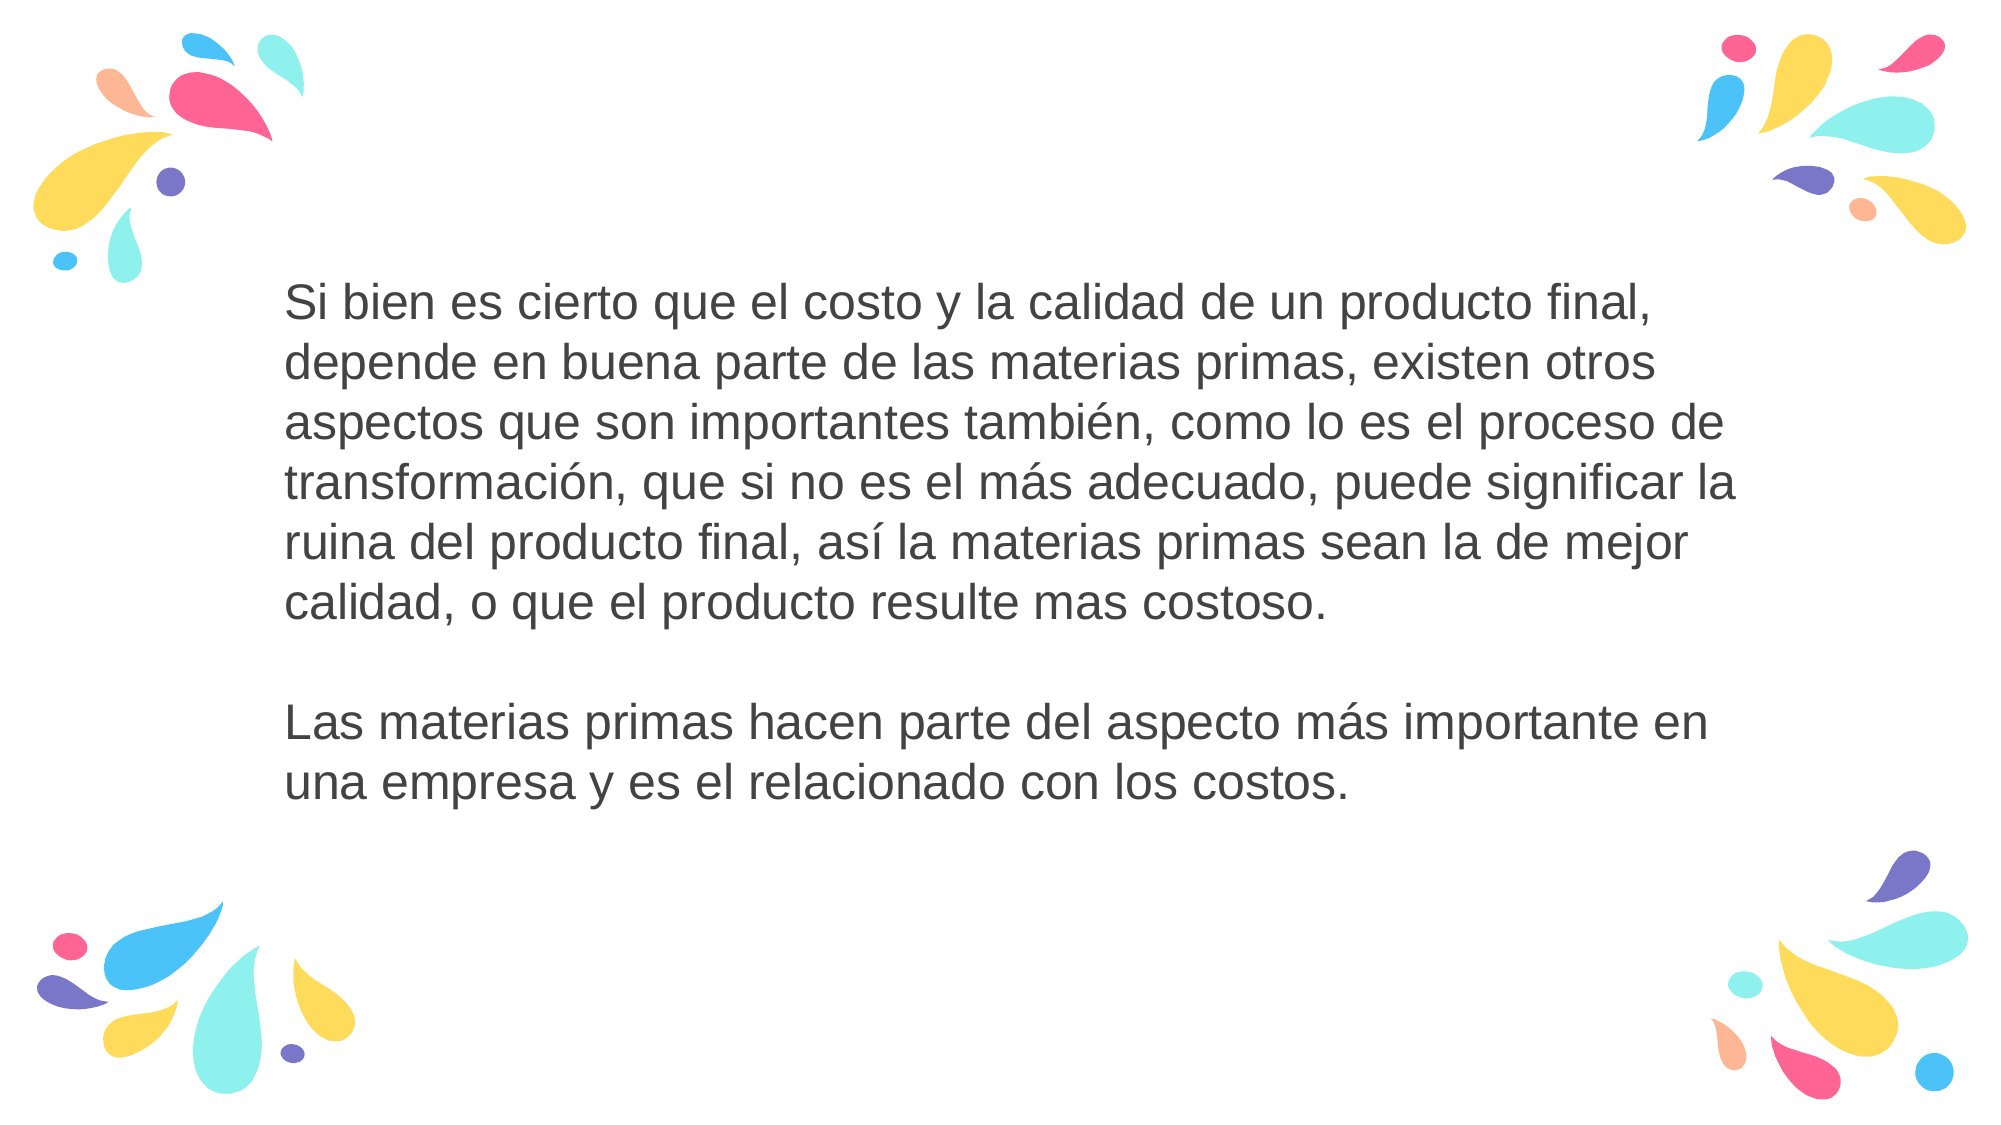

Si bien es cierto que el costo y la calidad de un producto final, depende en buena parte de las materias primas, existen otros aspectos que son importantes también, como lo es el proceso de transformación, que si no es el más adecuado, puede significar la ruina del producto final, así la materias primas sean la de mejor calidad, o que el producto resulte mas costoso.

Las materias primas hacen parte del aspecto más importante en una empresa y es el relacionado con los costos.